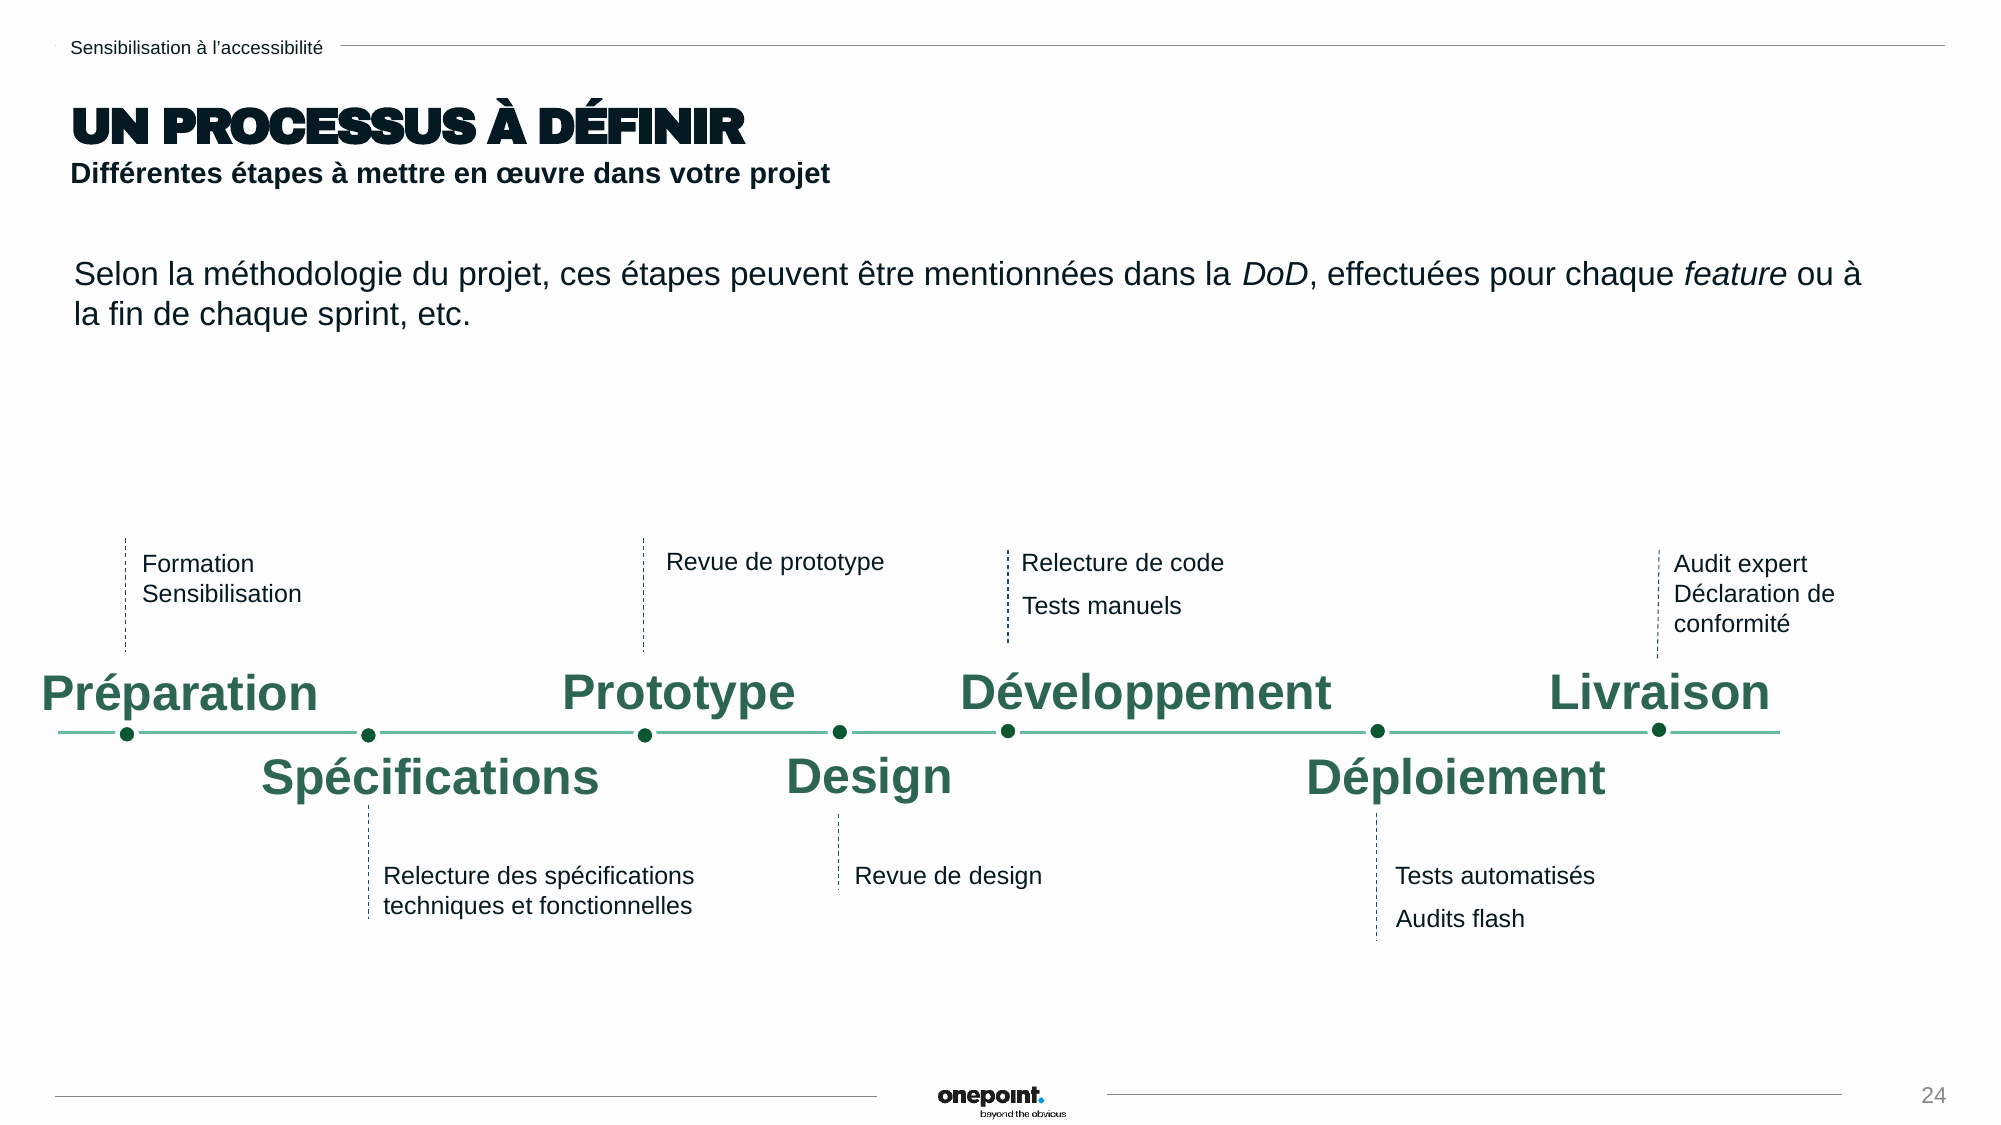

Sensibilisation à l’accessibilité
Un processus à définir
Différentes étapes à mettre en œuvre dans votre projet
Selon la méthodologie du projet, ces étapes peuvent être mentionnées dans la DoD, effectuées pour chaque feature ou à la fin de chaque sprint, etc.
Revue de prototype
Relecture de code
Formation
Sensibilisation
Audit expert
Déclaration de conformité
Tests manuels
Prototype
Développement
Livraison
Préparation

Design
Déploiement
Spécifications
Revue de design
Tests automatisés
Relecture des spécifications techniques et fonctionnelles
Audits flash